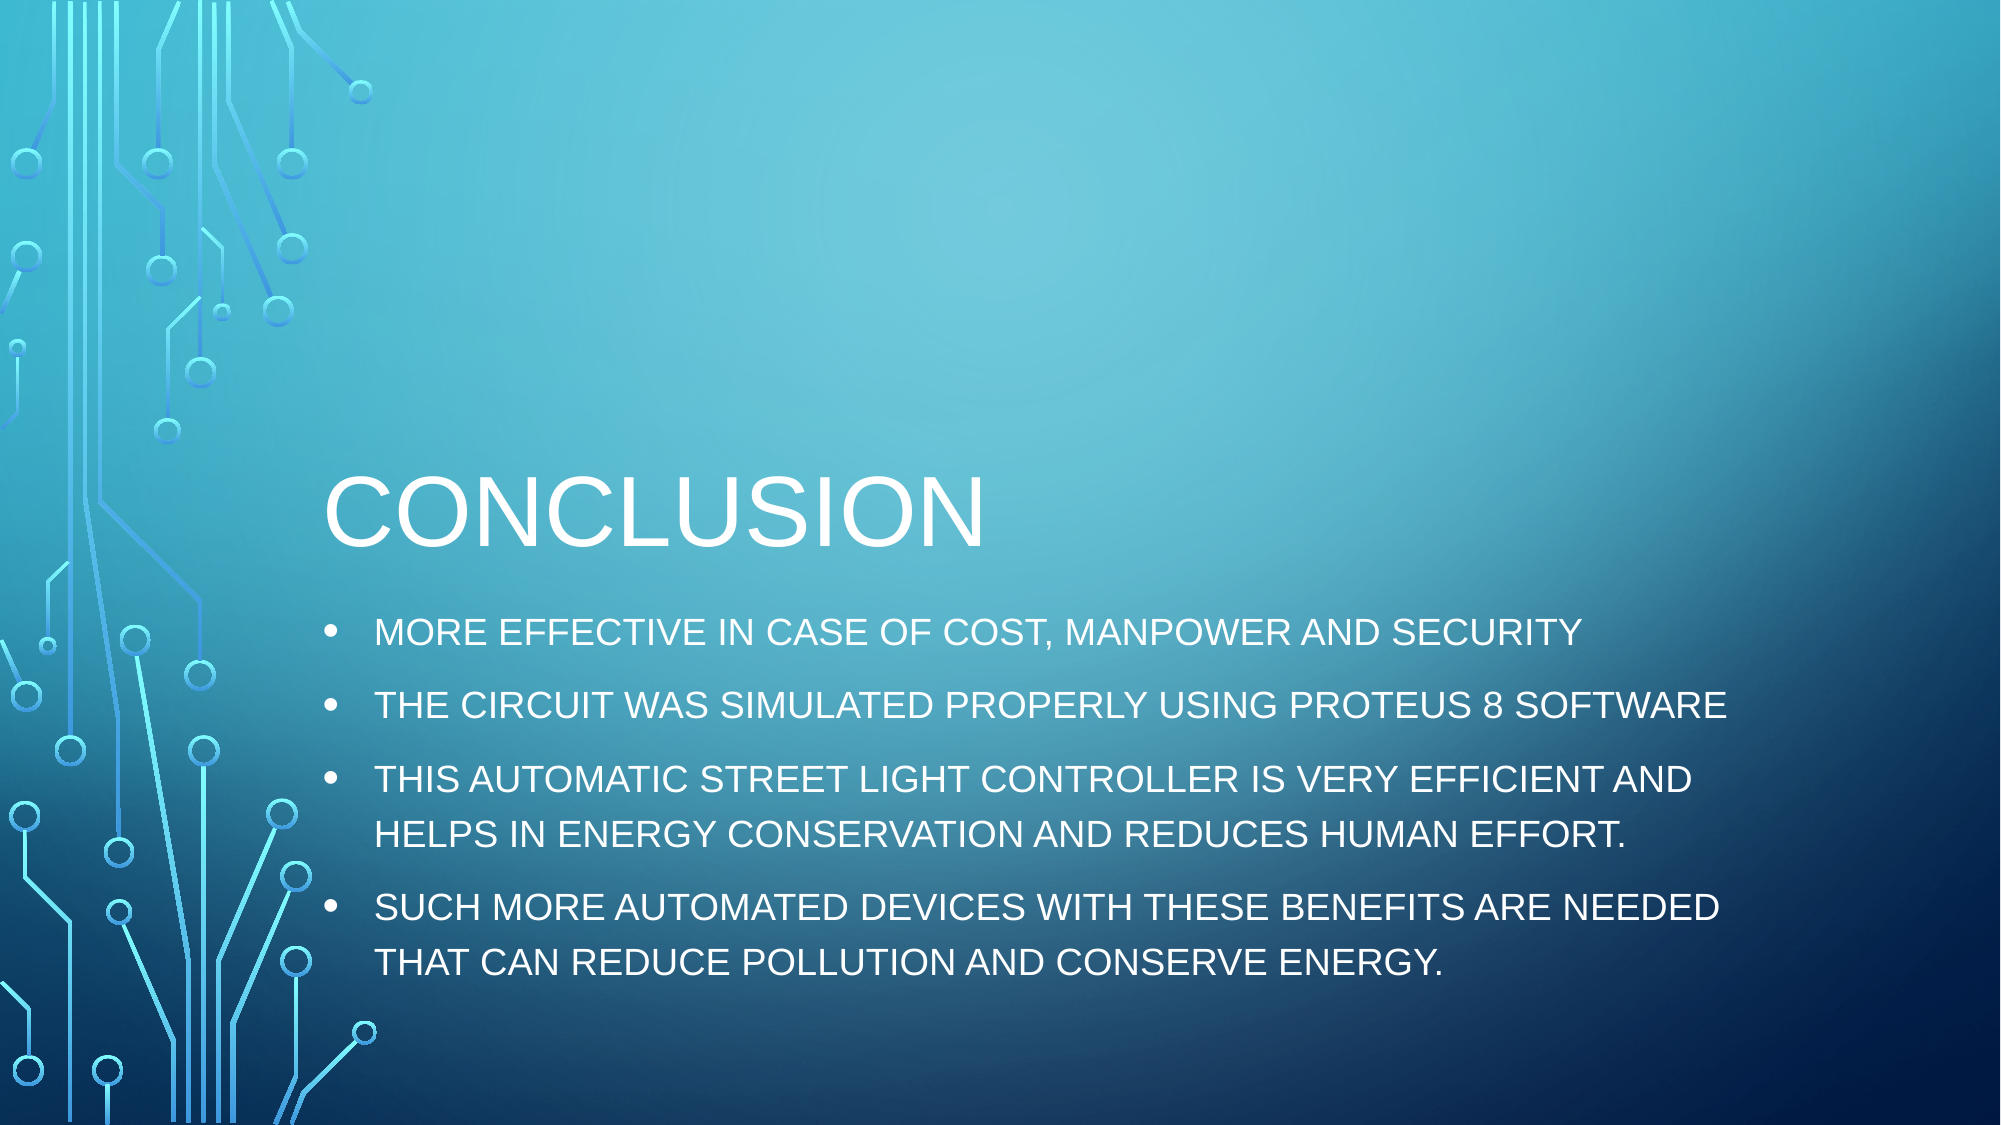

# CONCLUSION
MORE EFFECTIVE IN CASE OF COST, MANPOWER AND SECURITY
THE CIRCUIT WAS SIMULATED PROPERLY USING PROTEUS 8 SOFTWARE
THIS AUTOMATIC STREET LIGHT CONTROLLER IS VERY EFFICIENT AND HELPS IN ENERGY CONSERVATION and reduces human effort.
Such more automated devices with these benefits are needed that can reduce pollution and conserve energy.